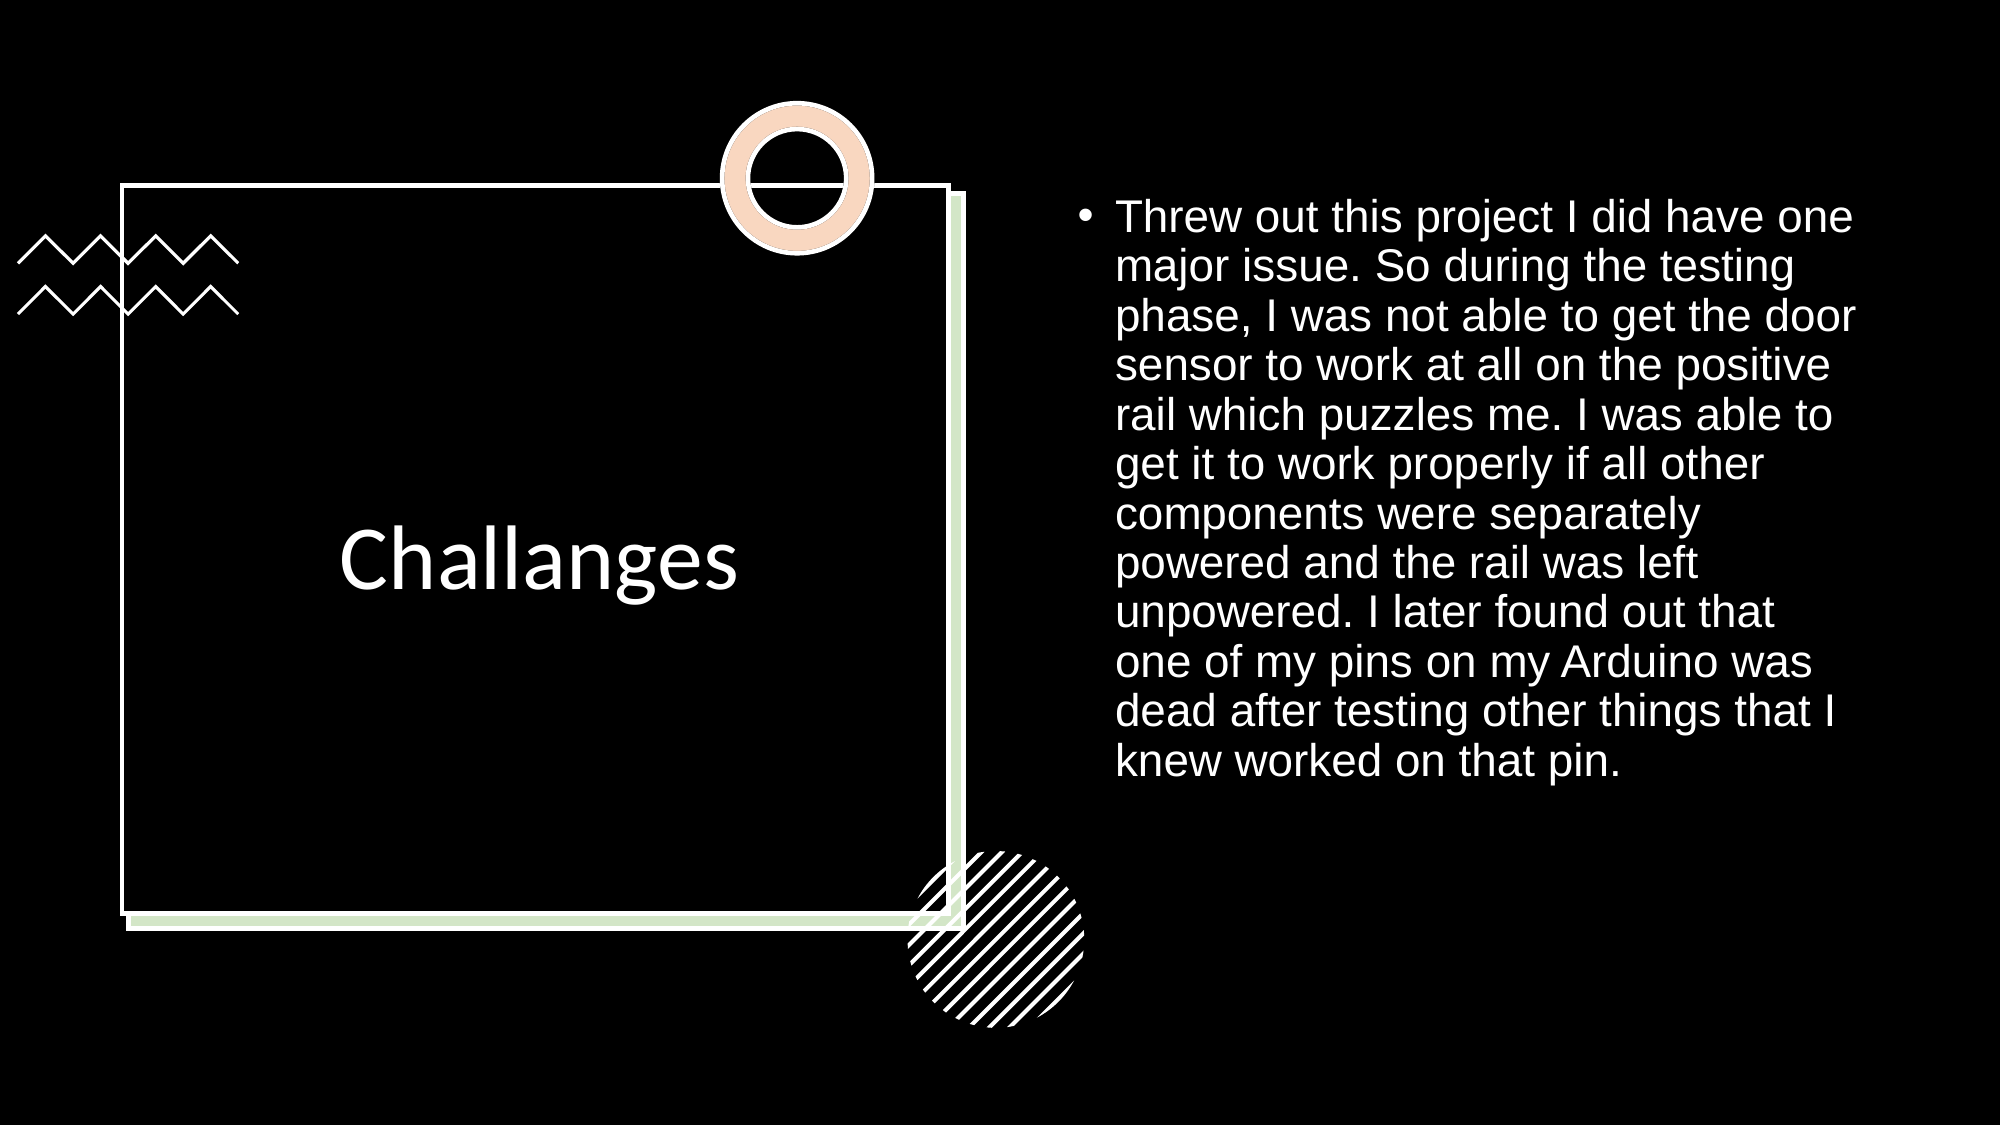

Threw out this project I did have one major issue. So during the testing phase, I was not able to get the door sensor to work at all on the positive rail which puzzles me. I was able to get it to work properly if all other components were separately powered and the rail was left unpowered. I later found out that one of my pins on my Arduino was dead after testing other things that I knew worked on that pin.

# Challanges